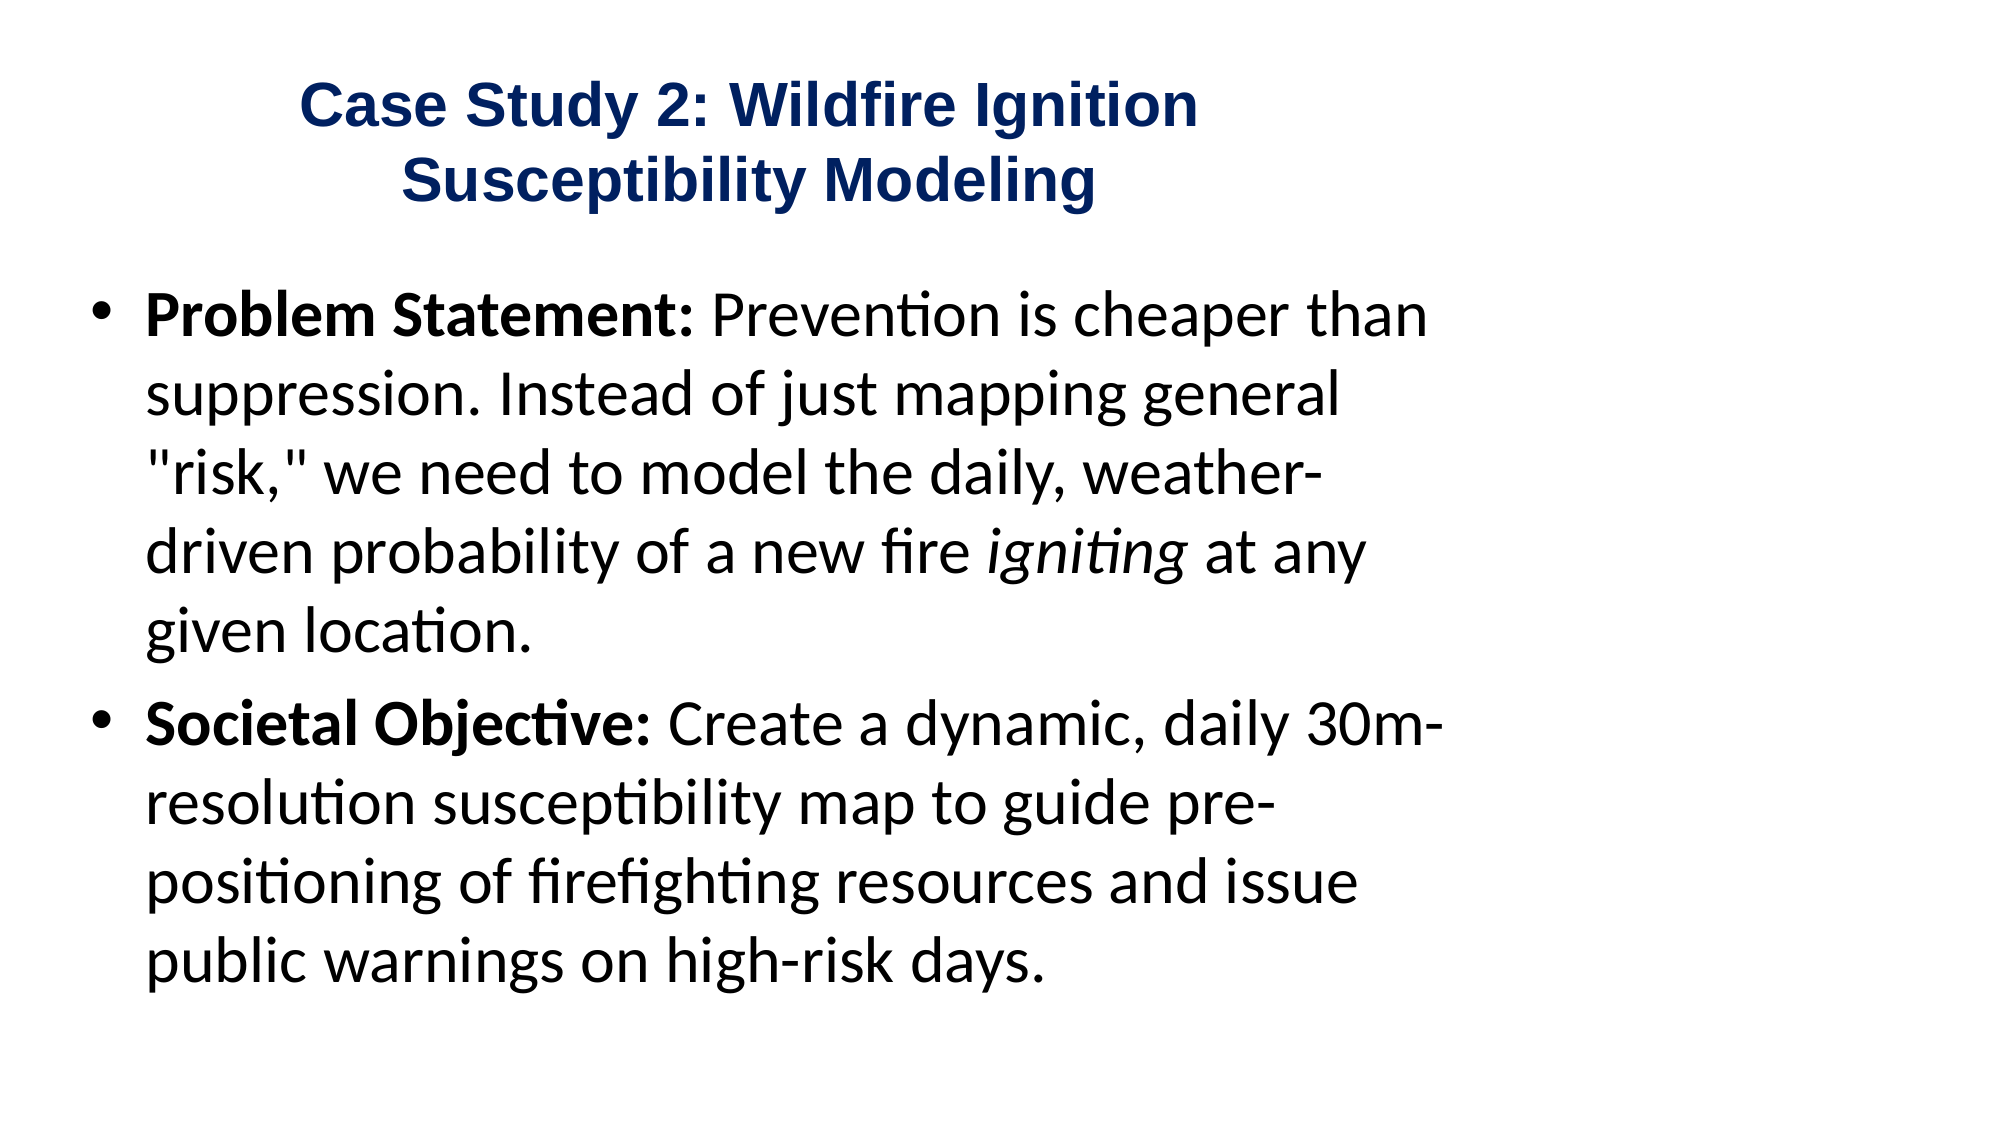

# Case Study 2: Wildfire Ignition Susceptibility Modeling
Problem Statement: Prevention is cheaper than suppression. Instead of just mapping general "risk," we need to model the daily, weather-driven probability of a new fire igniting at any given location.
Societal Objective: Create a dynamic, daily 30m-resolution susceptibility map to guide pre-positioning of firefighting resources and issue public warnings on high-risk days.